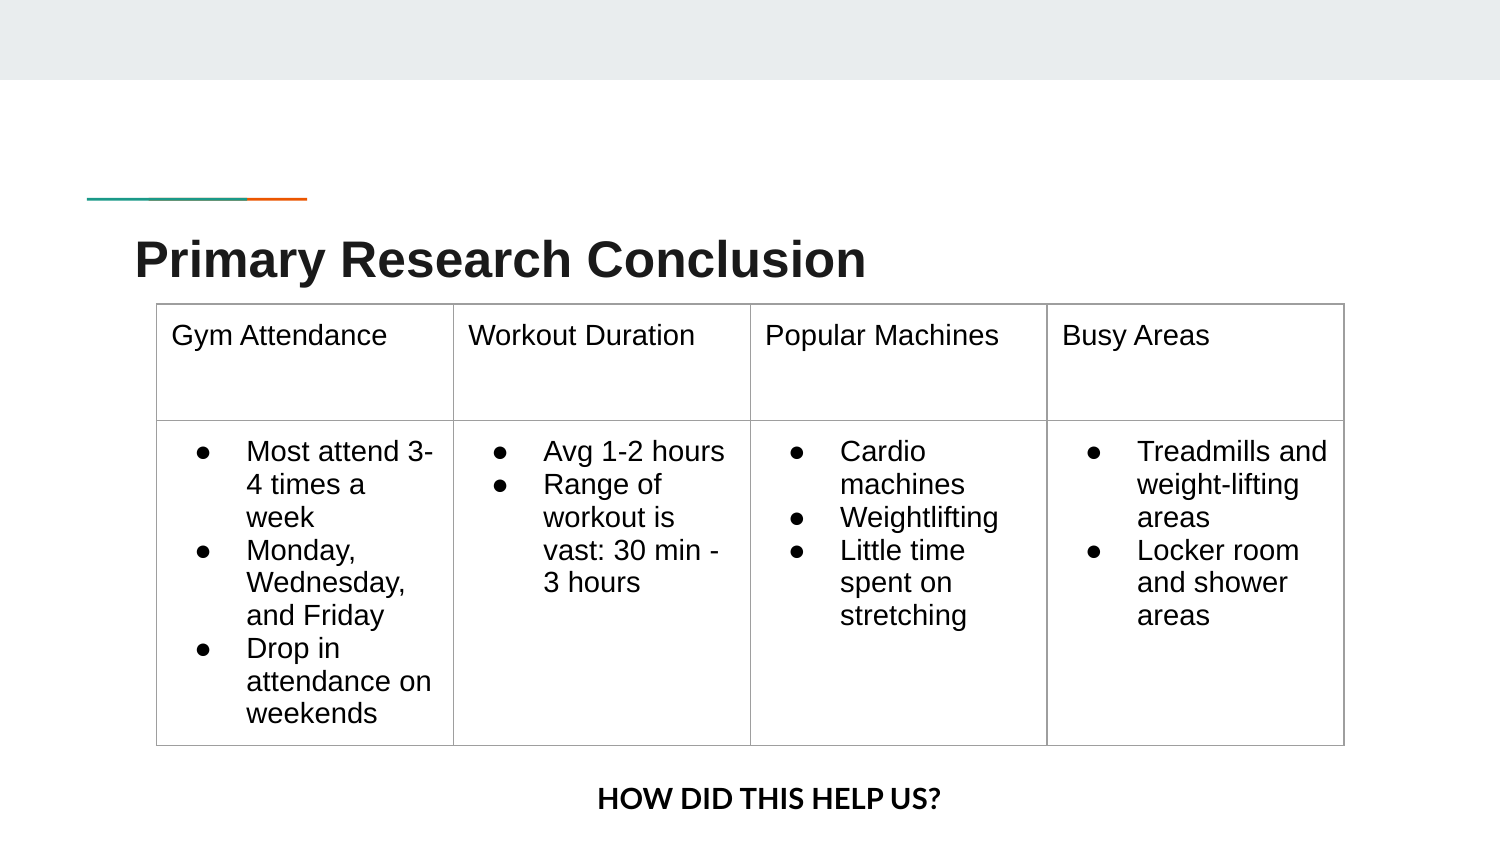

# Primary Research Conclusion
| Gym Attendance | Workout Duration | Popular Machines | Busy Areas |
| --- | --- | --- | --- |
| Most attend 3-4 times a week Monday, Wednesday, and Friday Drop in attendance on weekends | Avg 1-2 hours Range of workout is vast: 30 min - 3 hours | Cardio machines Weightlifting Little time spent on stretching | Treadmills and weight-lifting areas Locker room and shower areas |
HOW DID THIS HELP US?